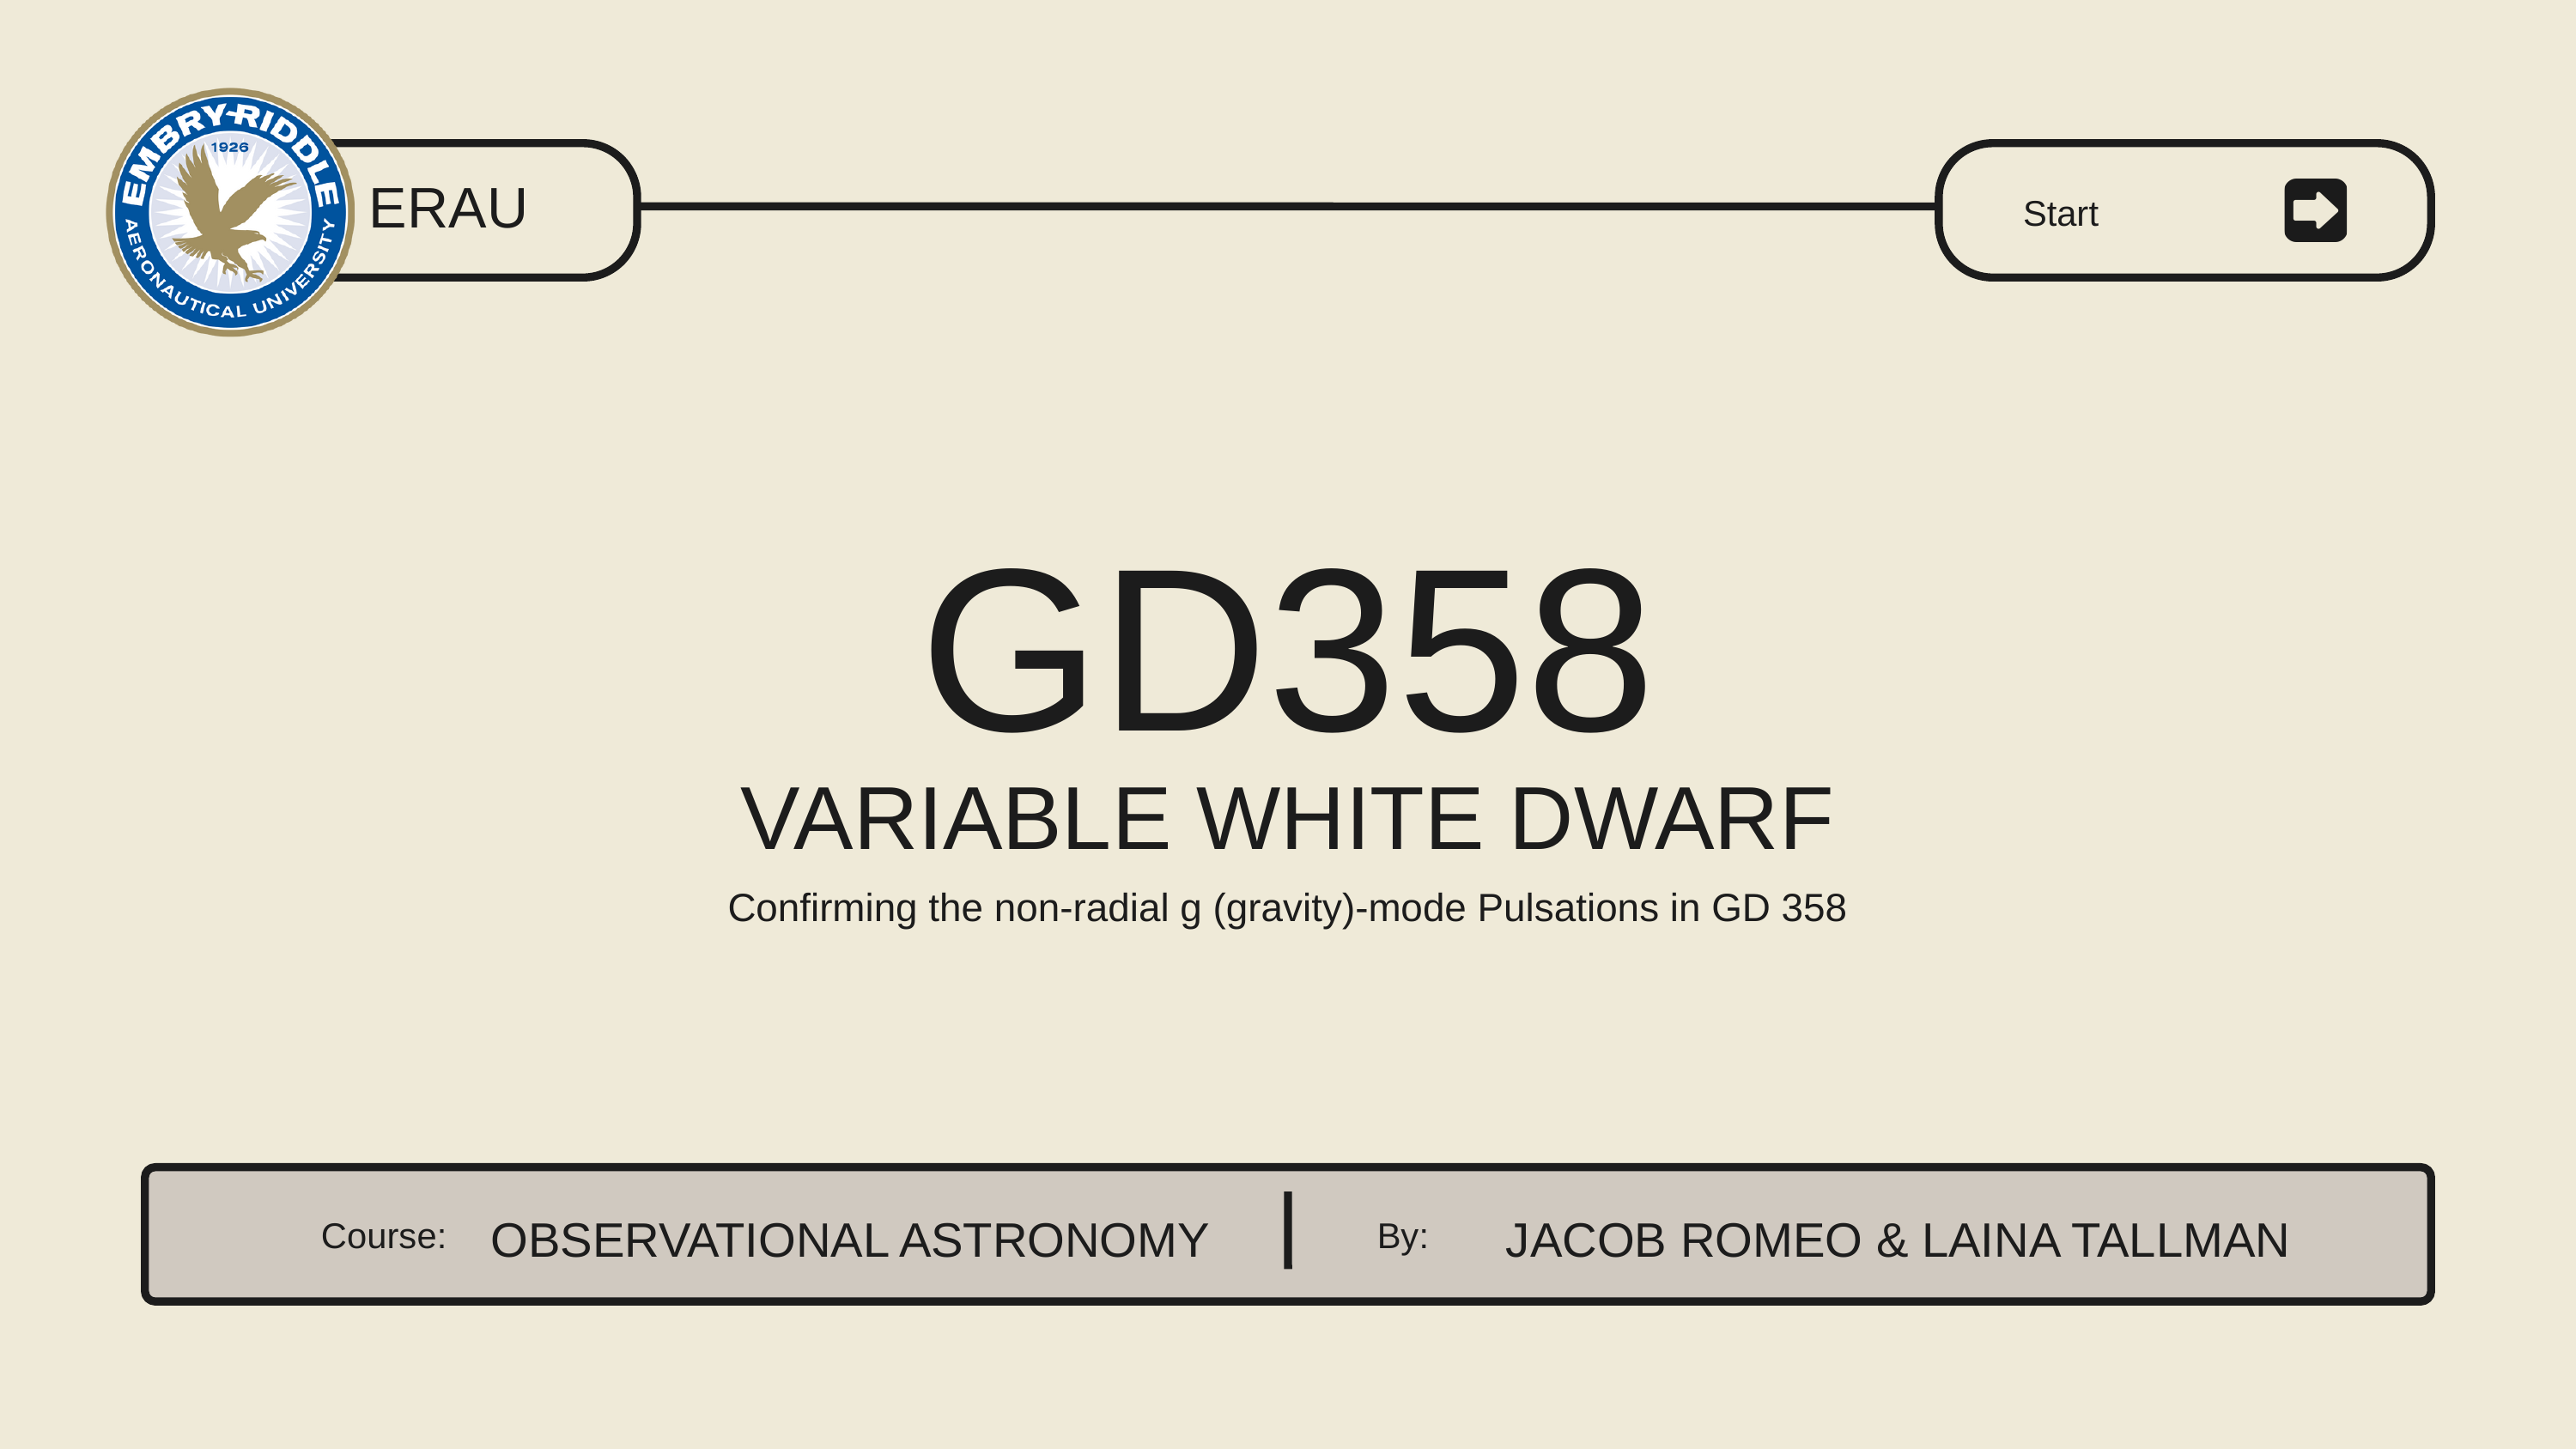

ERAU
Start

GD358
VARIABLE WHITE DWARF
Confirming the non-radial g (gravity)-mode Pulsations in GD 358

JACOB ROMEO & LAINA TALLMAN
OBSERVATIONAL ASTRONOMY
By:
Course: